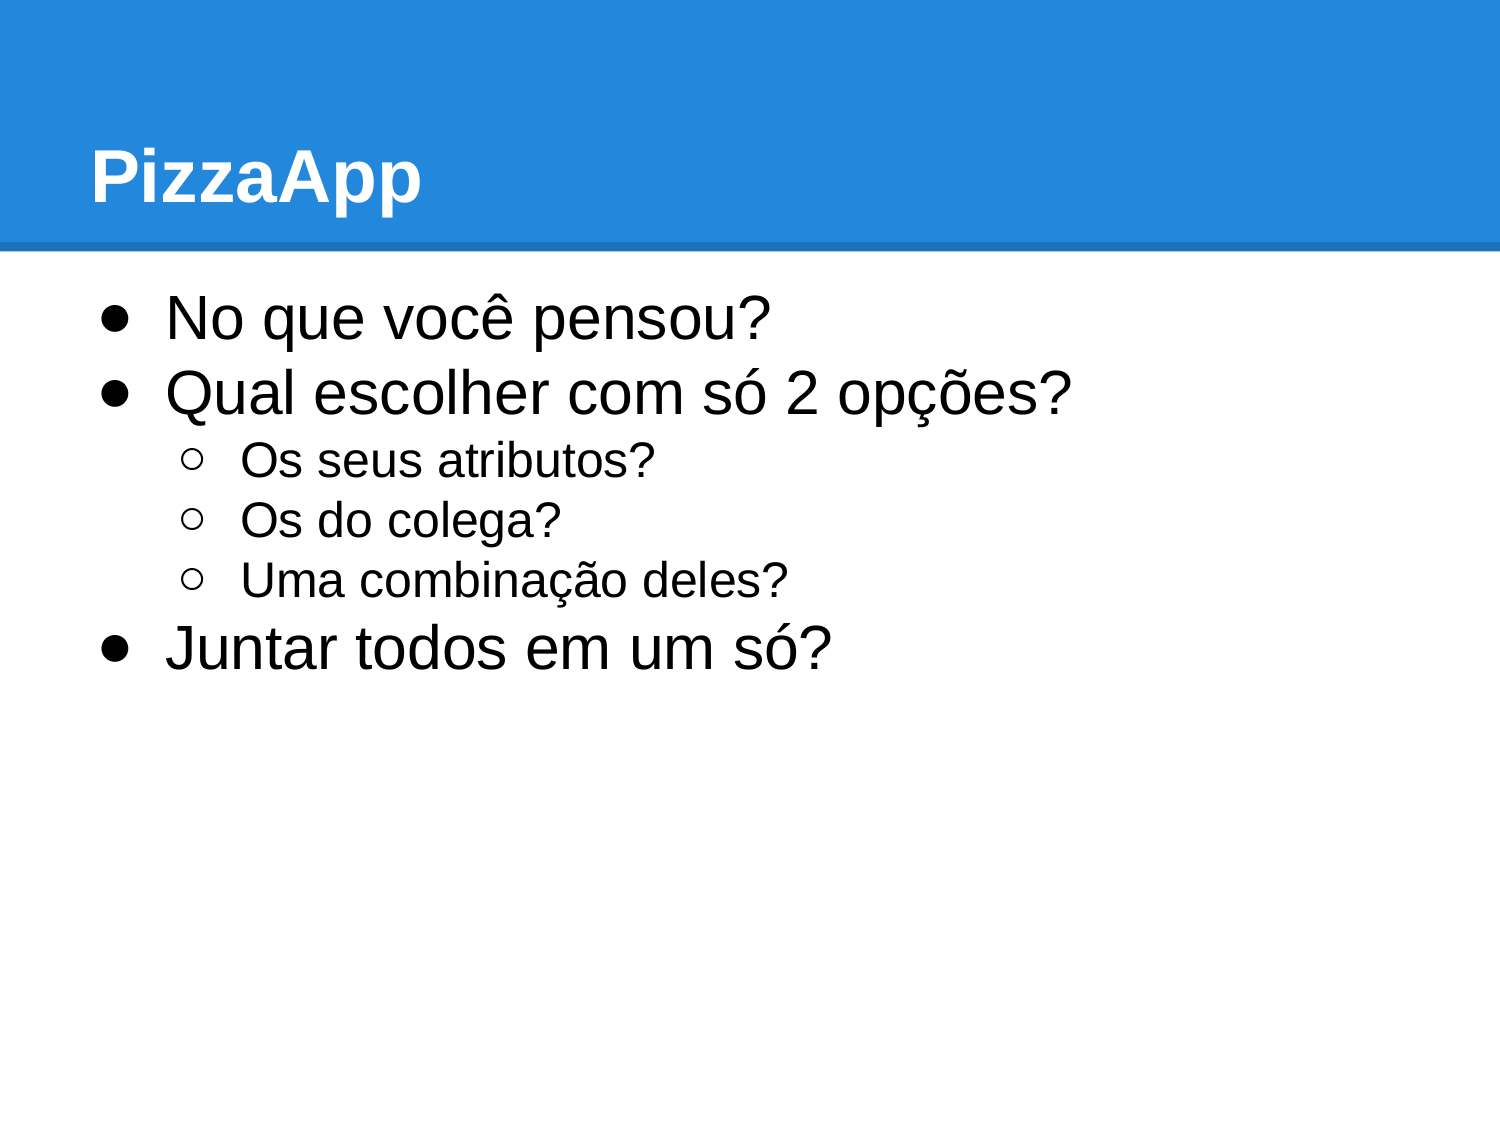

# PizzaApp
No que você pensou?
Qual escolher com só 2 opções?
Os seus atributos?
Os do colega?
Uma combinação deles?
Juntar todos em um só?